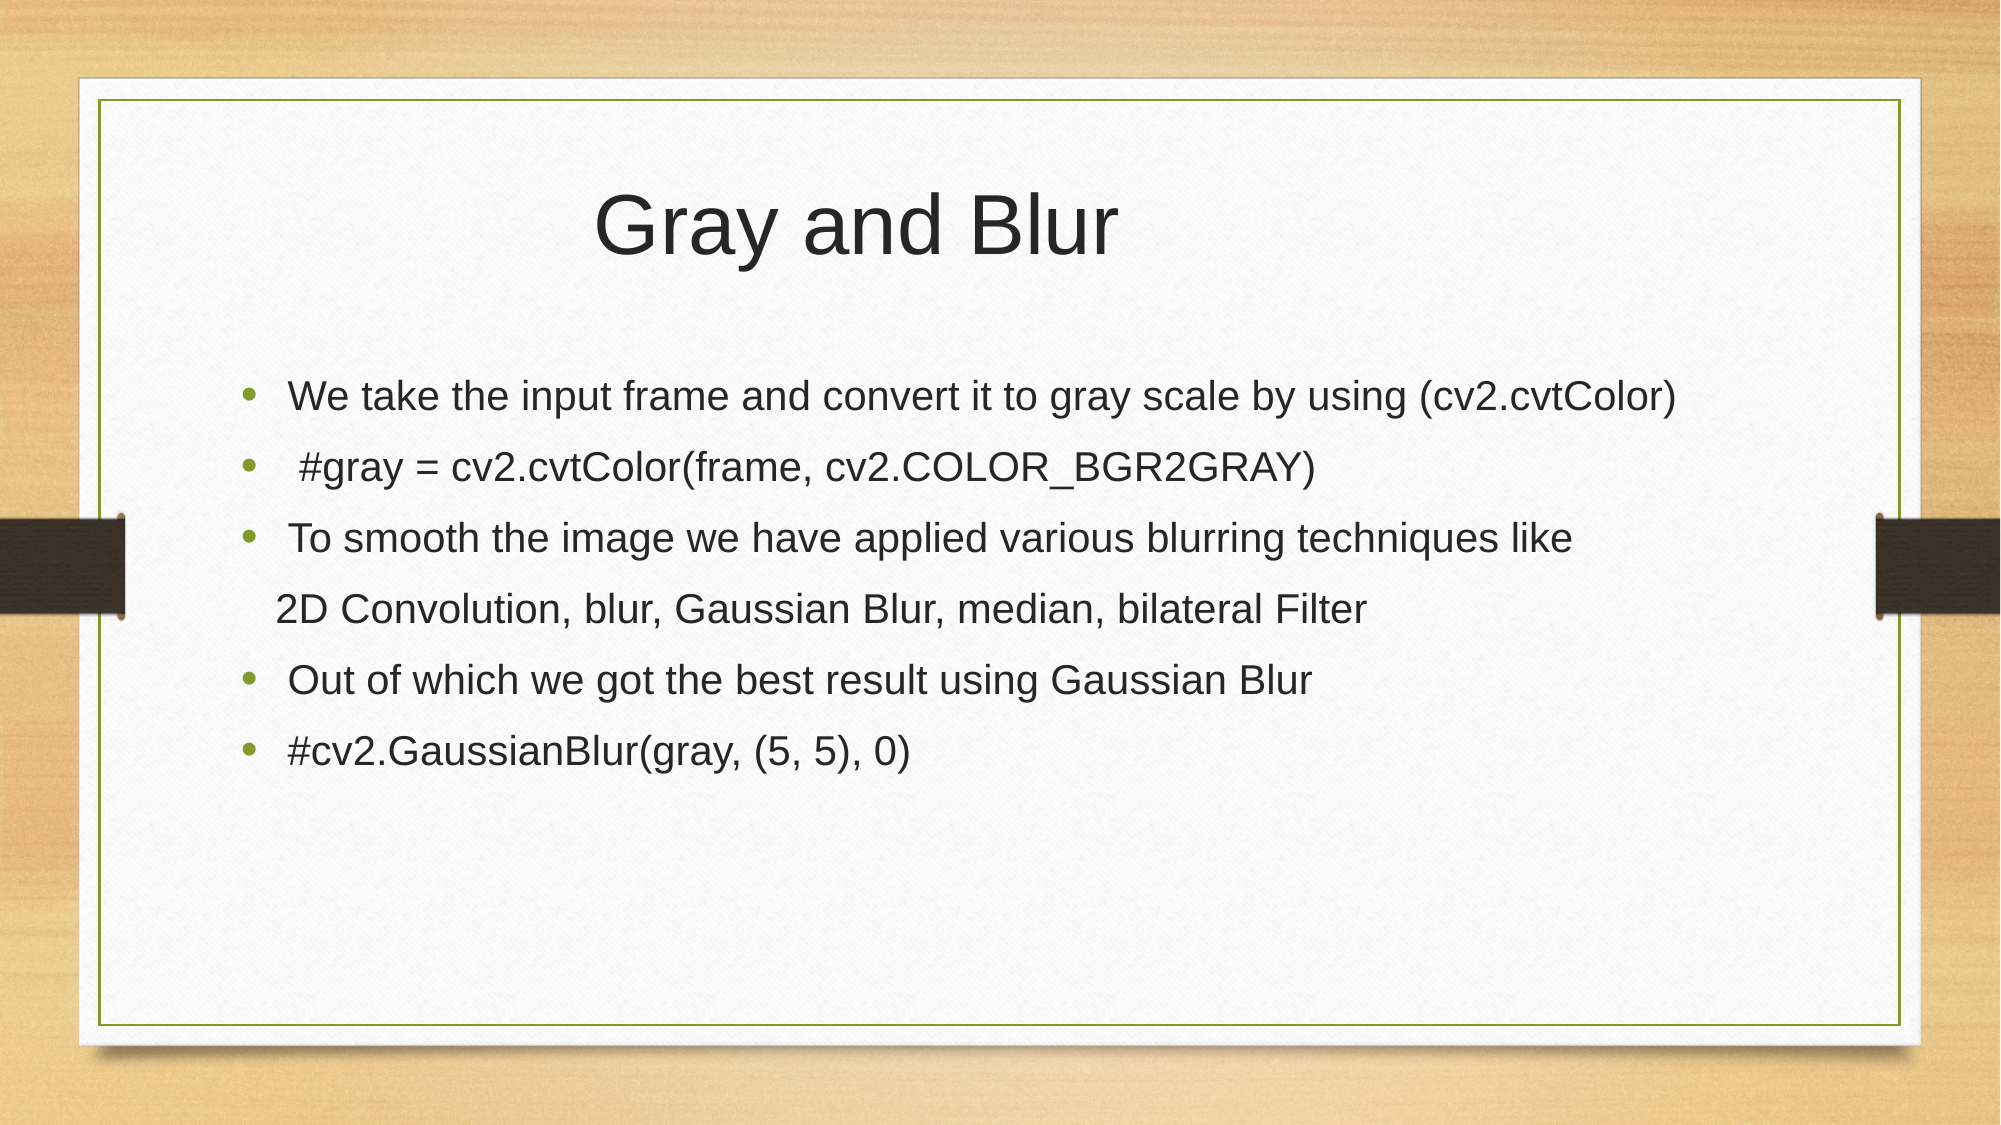

Gray and Blur
We take the input frame and convert it to gray scale by using (cv2.cvtColor)
 #gray = cv2.cvtColor(frame, cv2.COLOR_BGR2GRAY)
To smooth the image we have applied various blurring techniques like
   2D Convolution, blur, Gaussian Blur, median, bilateral Filter
Out of which we got the best result using Gaussian Blur
#cv2.GaussianBlur(gray, (5, 5), 0)